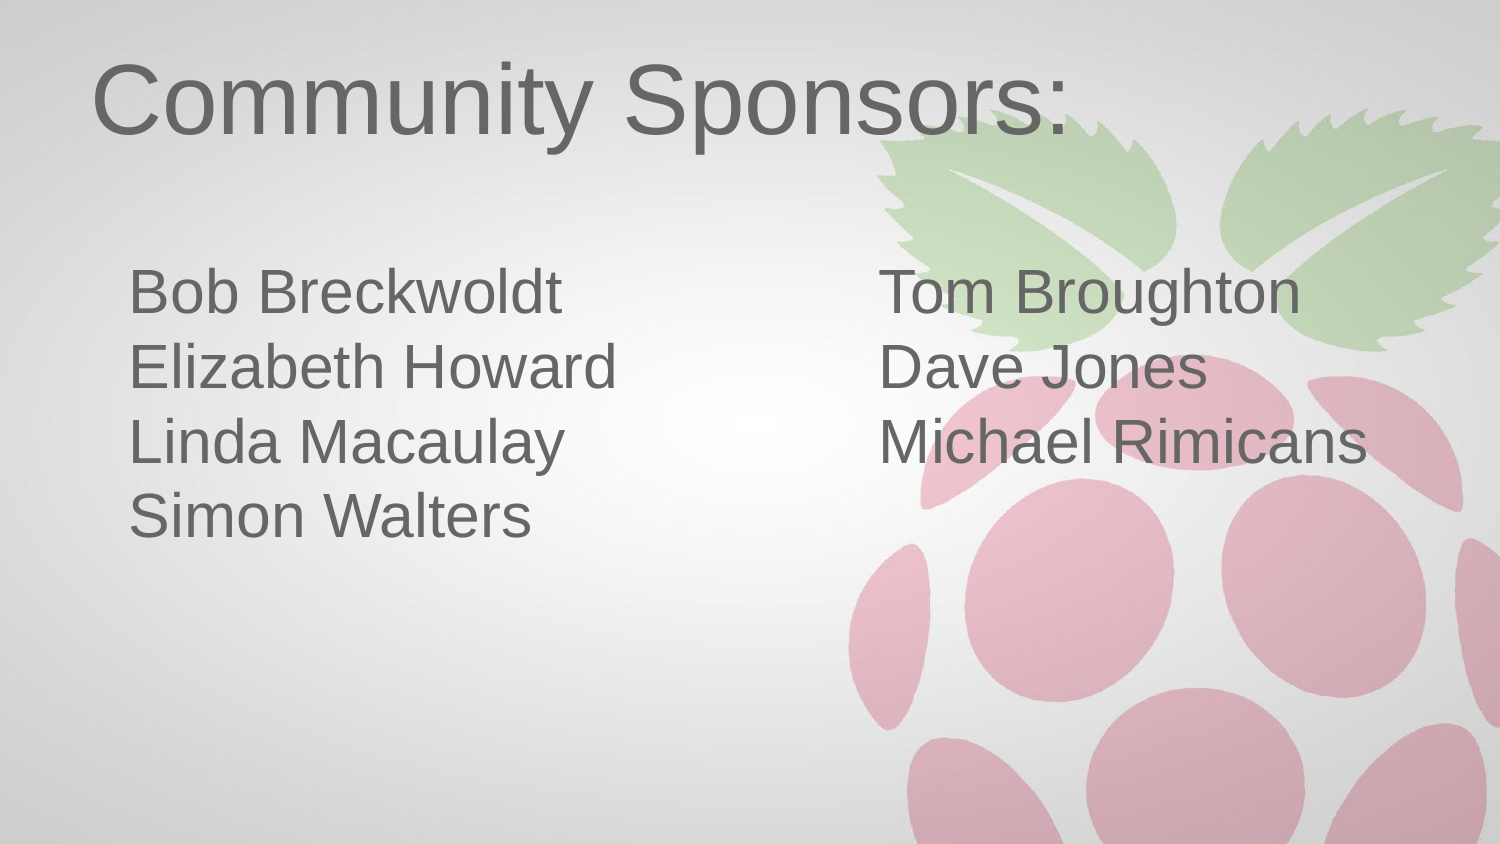

# Community Sponsors:
Bob Breckwoldt			Tom Broughton
Elizabeth Howard		Dave Jones
Linda Macaulay			Michael Rimicans
Simon Walters